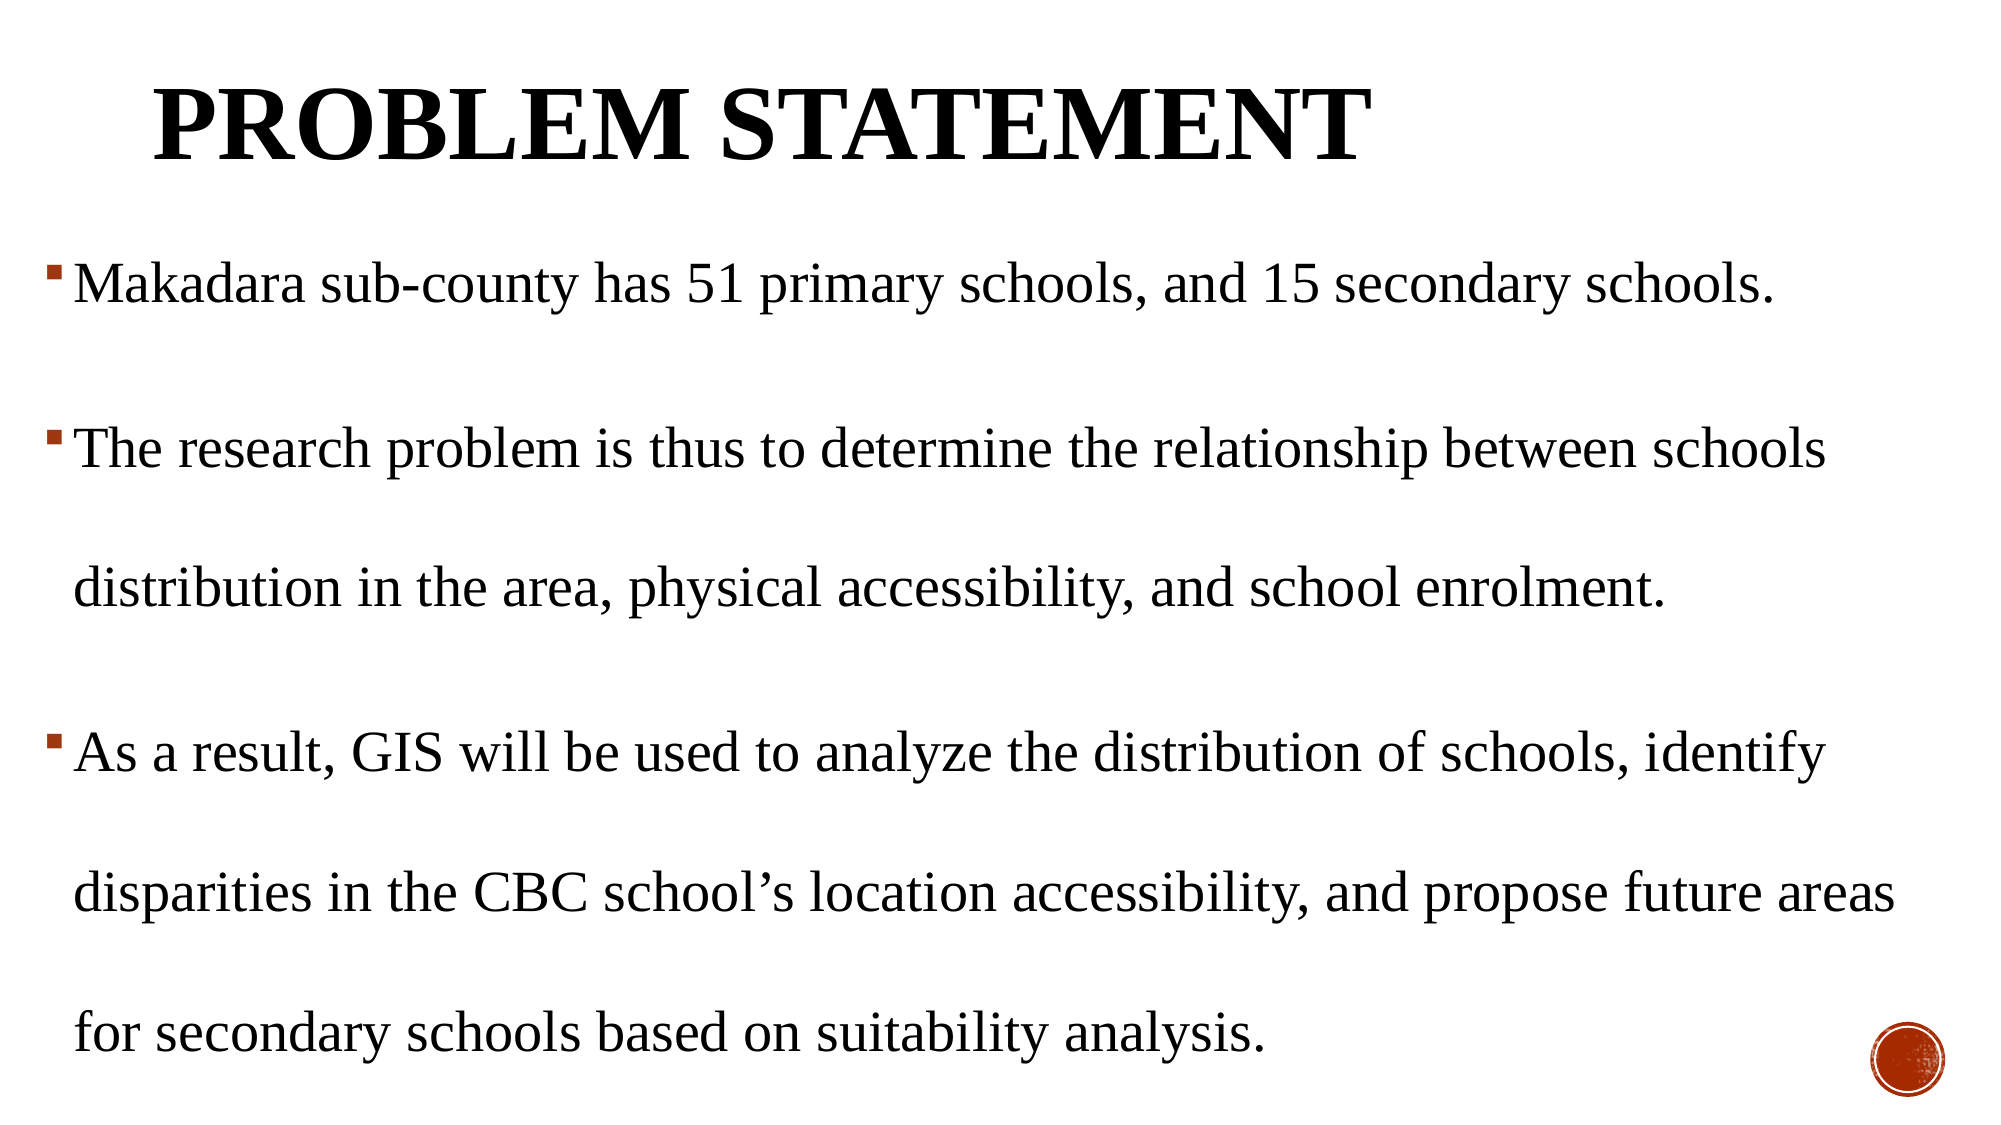

# Problem Statement
Makadara sub-county has 51 primary schools, and 15 secondary schools.
The research problem is thus to determine the relationship between schools distribution in the area, physical accessibility, and school enrolment.
As a result, GIS will be used to analyze the distribution of schools, identify disparities in the CBC school’s location accessibility, and propose future areas for secondary schools based on suitability analysis.